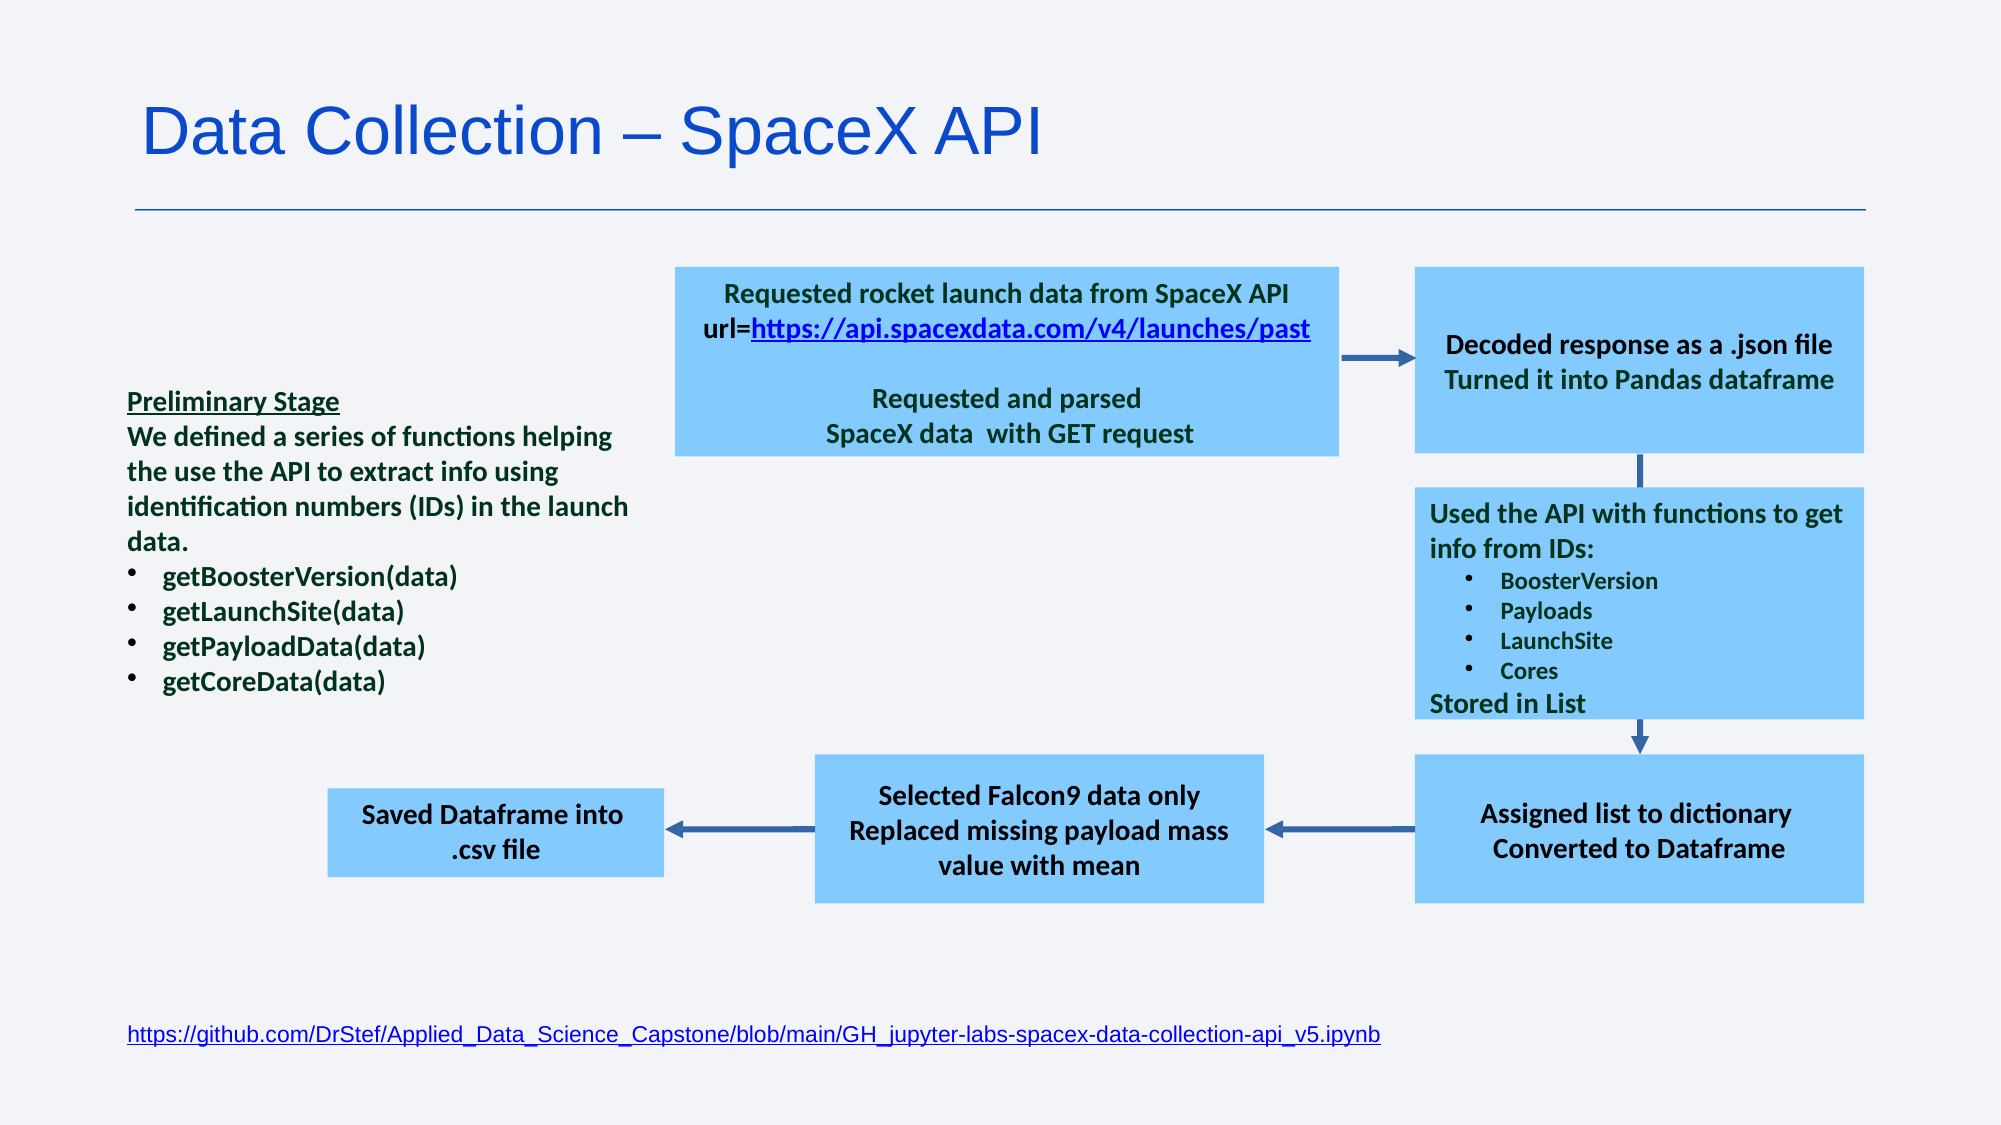

Data Collection – SpaceX API
Requested rocket launch data from SpaceX API
url=https://api.spacexdata.com/v4/launches/past

Requested and parsed
 SpaceX data  with GET request

Decoded response as a .json file
Turned it into Pandas dataframe

Used the API with functions to get info from IDs:
BoosterVersion
Payloads
LaunchSite
Cores
Stored in List
Selected Falcon9 data only
Replaced missing payload mass value with mean
Assigned list to dictionary  Converted to Dataframe
Saved Dataframe into
.csv file

Preliminary Stage
We defined a series of functions helping the use the API to extract info using identification numbers (IDs) in the launch data.
getBoosterVersion(data)
getLaunchSite(data)
getPayloadData(data)
getCoreData(data)

# 11
https://github.com/DrStef/Applied_Data_Science_Capstone/blob/main/GH_jupyter-labs-spacex-data-collection-api_v5.ipynb